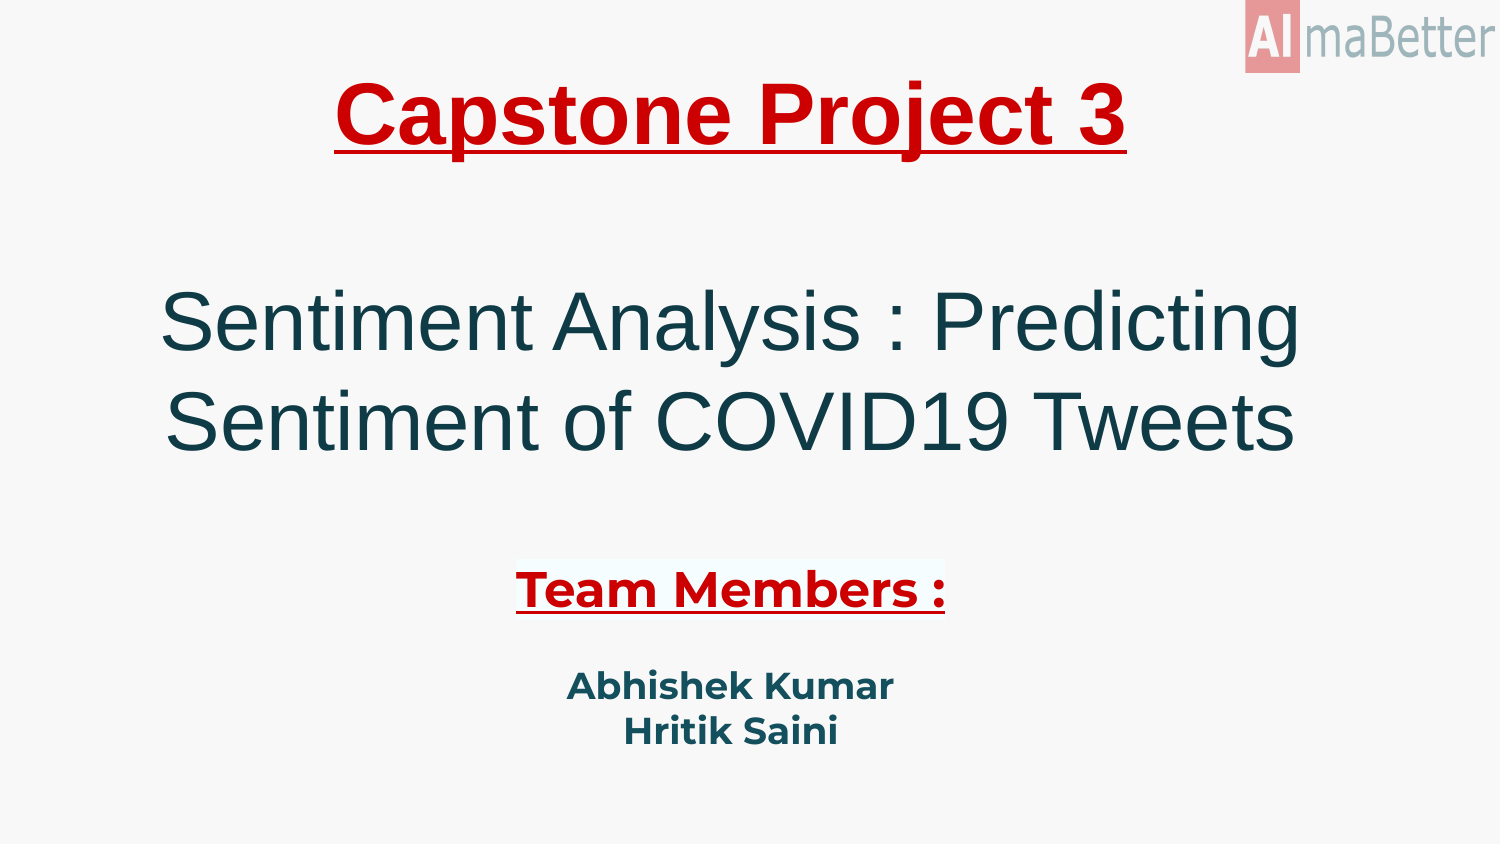

# Capstone Project 3

Sentiment Analysis : Predicting Sentiment of COVID19 Tweets

Team Members :

Abhishek Kumar
Hritik Saini